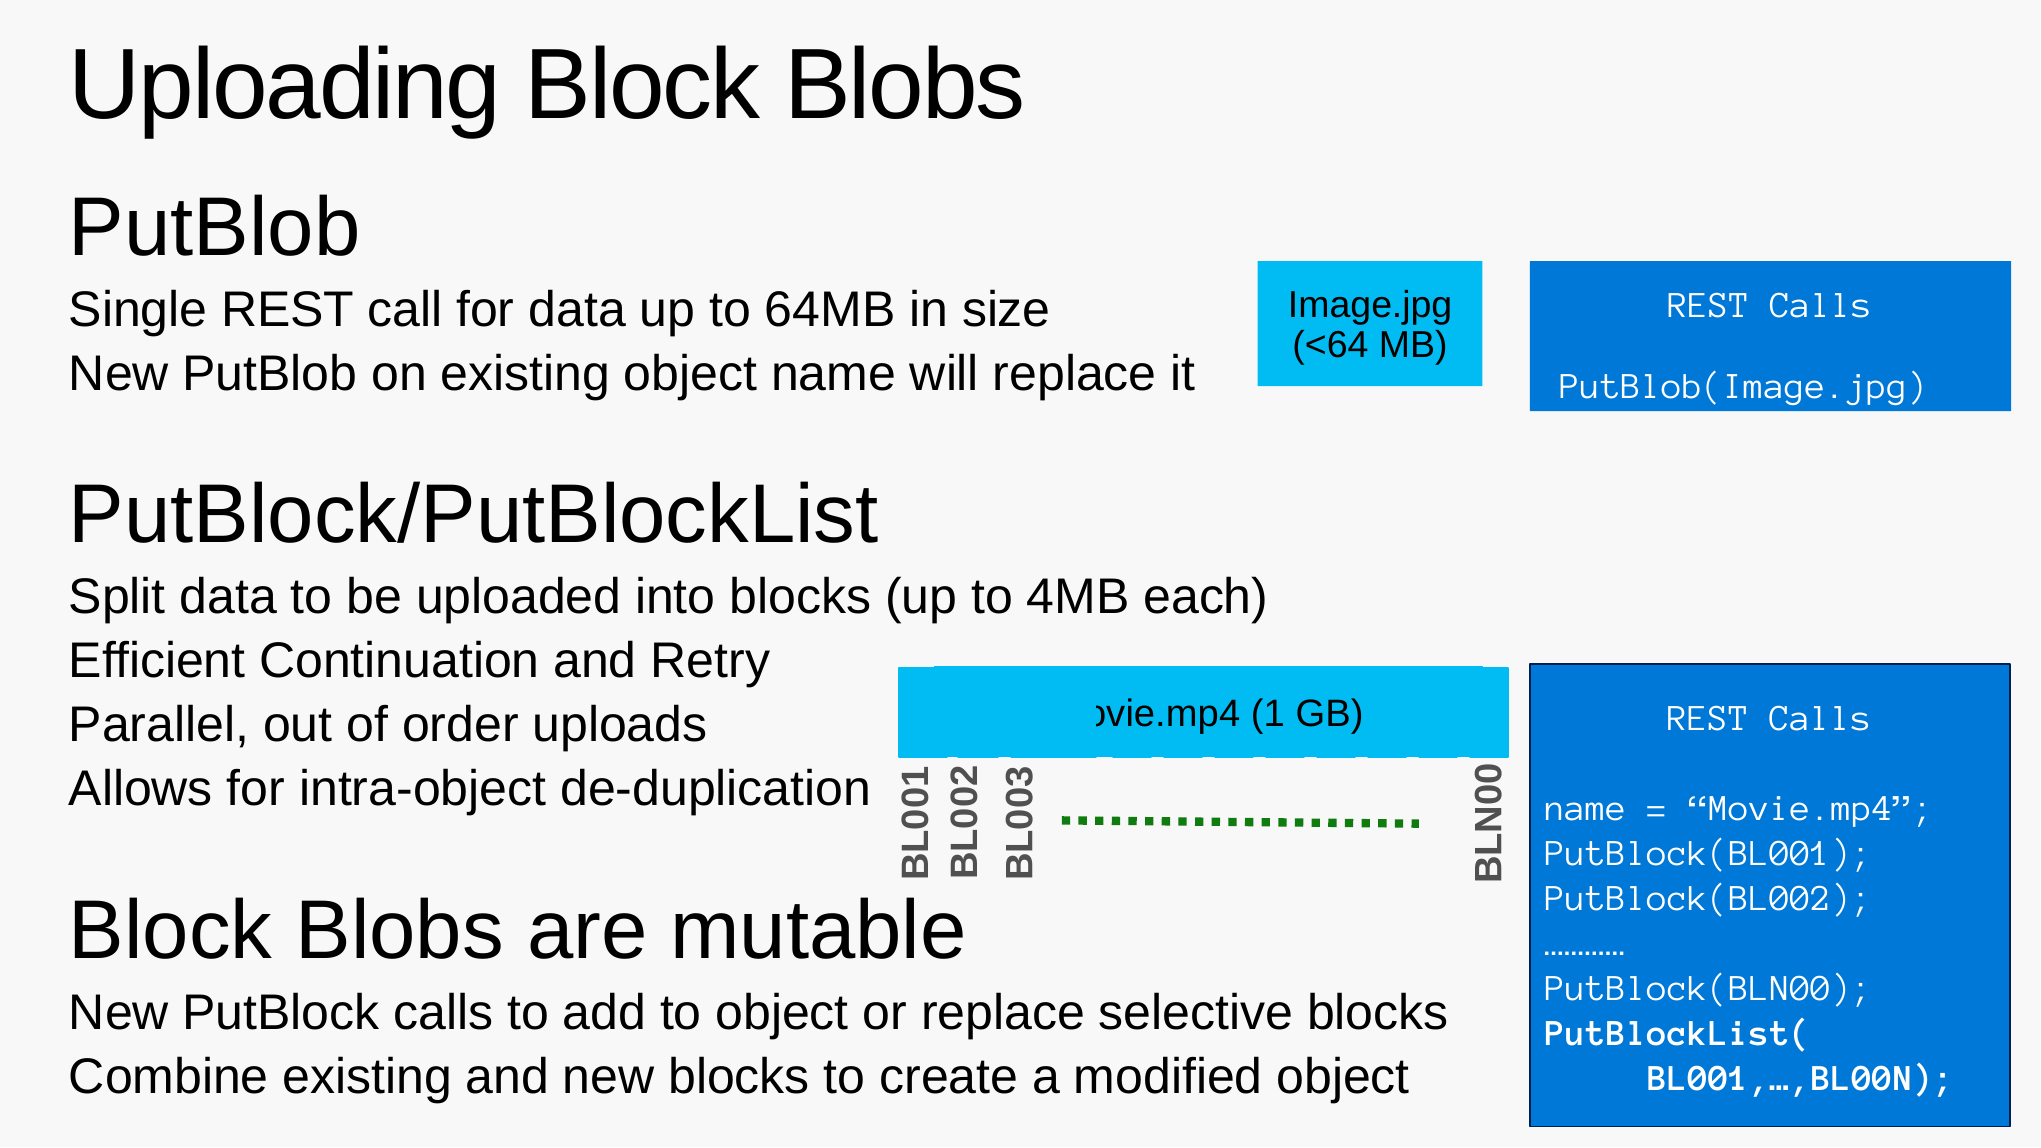

# Uploading Block Blobs
PutBlob
Single REST call for data up to 64MB in size
New PutBlob on existing object name will replace it

PutBlock/PutBlockList
Split data to be uploaded into blocks (up to 4MB each)
Efficient Continuation and Retry
Parallel, out of order uploads
Allows for intra-object de-duplication

Block Blobs are mutable
New PutBlock calls to add to object or replace selective blocks
Combine existing and new blocks to create a modified object

Image.jpg
(<64 MB)
REST Calls

PutBlob(Image.jpg)
REST Calls

name = “Movie.mp4”;
PutBlock(BL001);
PutBlock(BL002);
…………
PutBlock(BLN00);
PutBlockList(
     BL001,…,BL00N);
Movie.mp4 (1 GB)

BLN00
BL002
BL001
BL003